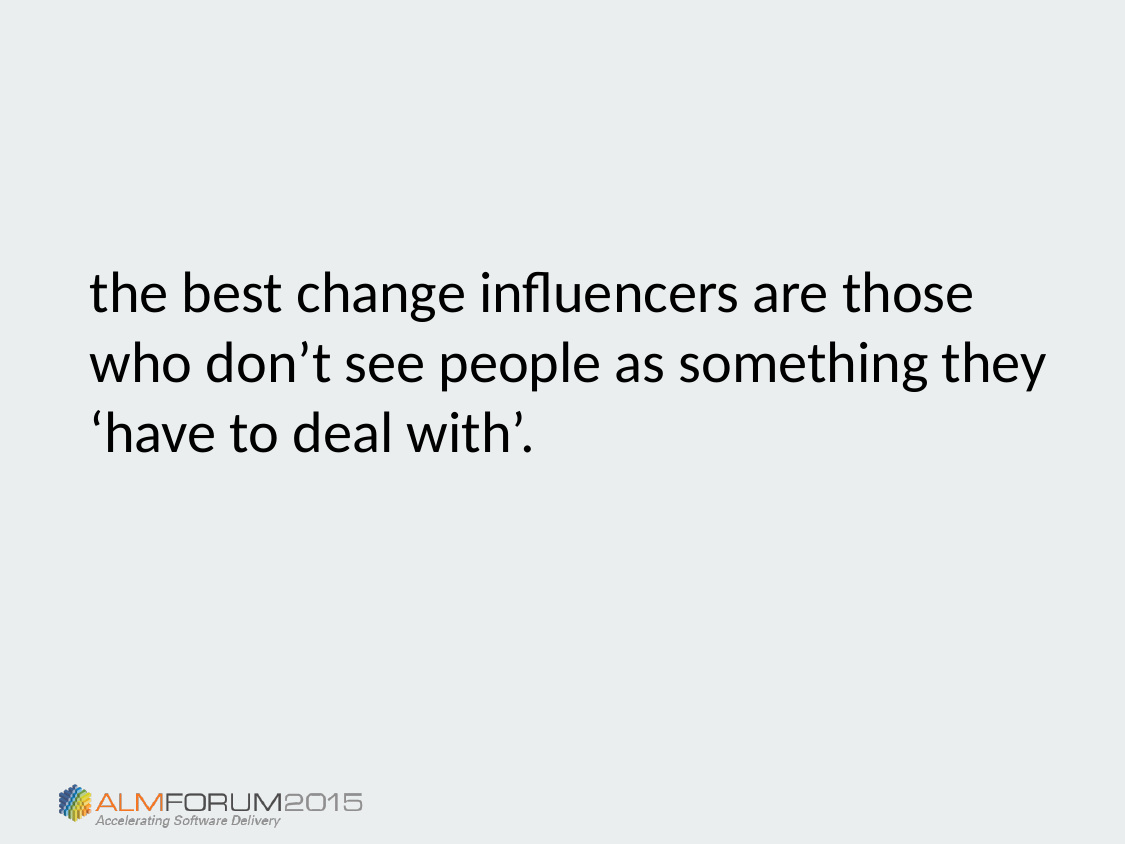

the best change influencers are those who don’t see people as something they ‘have to deal with’.